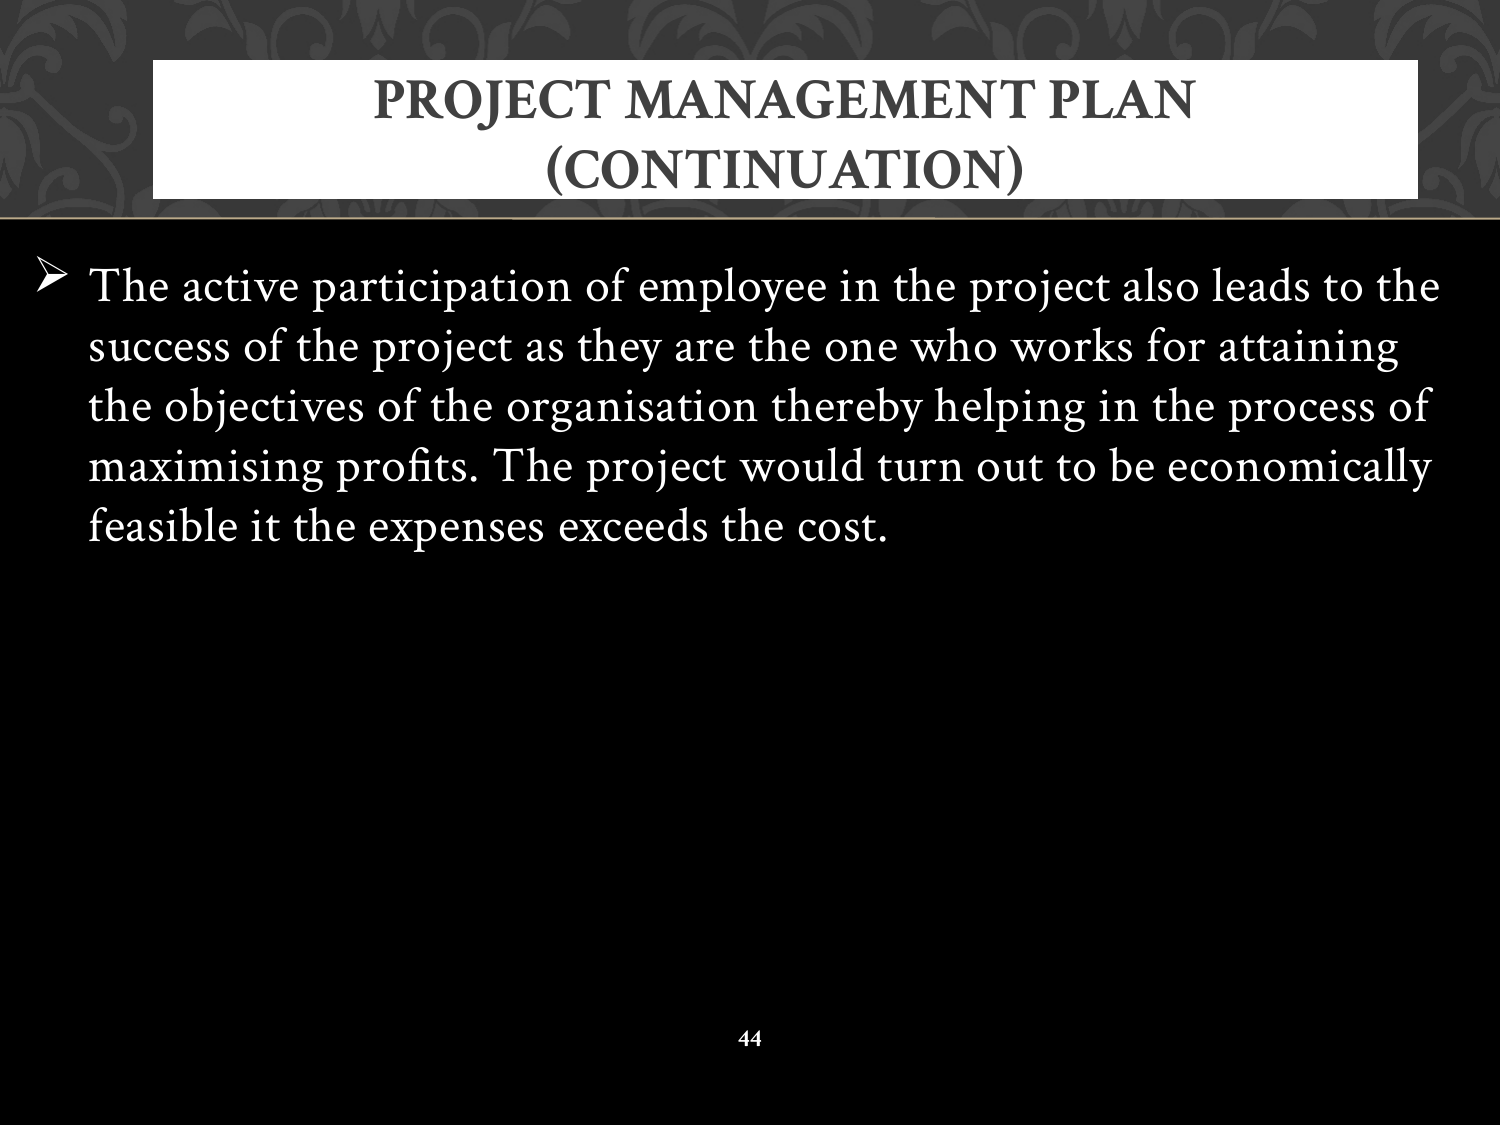

# PROJECT MANAGEMENT PLAN (CONTINUATION)
The active participation of employee in the project also leads to the success of the project as they are the one who works for attaining the objectives of the organisation thereby helping in the process of maximising profits. The project would turn out to be economically feasible it the expenses exceeds the cost.

44